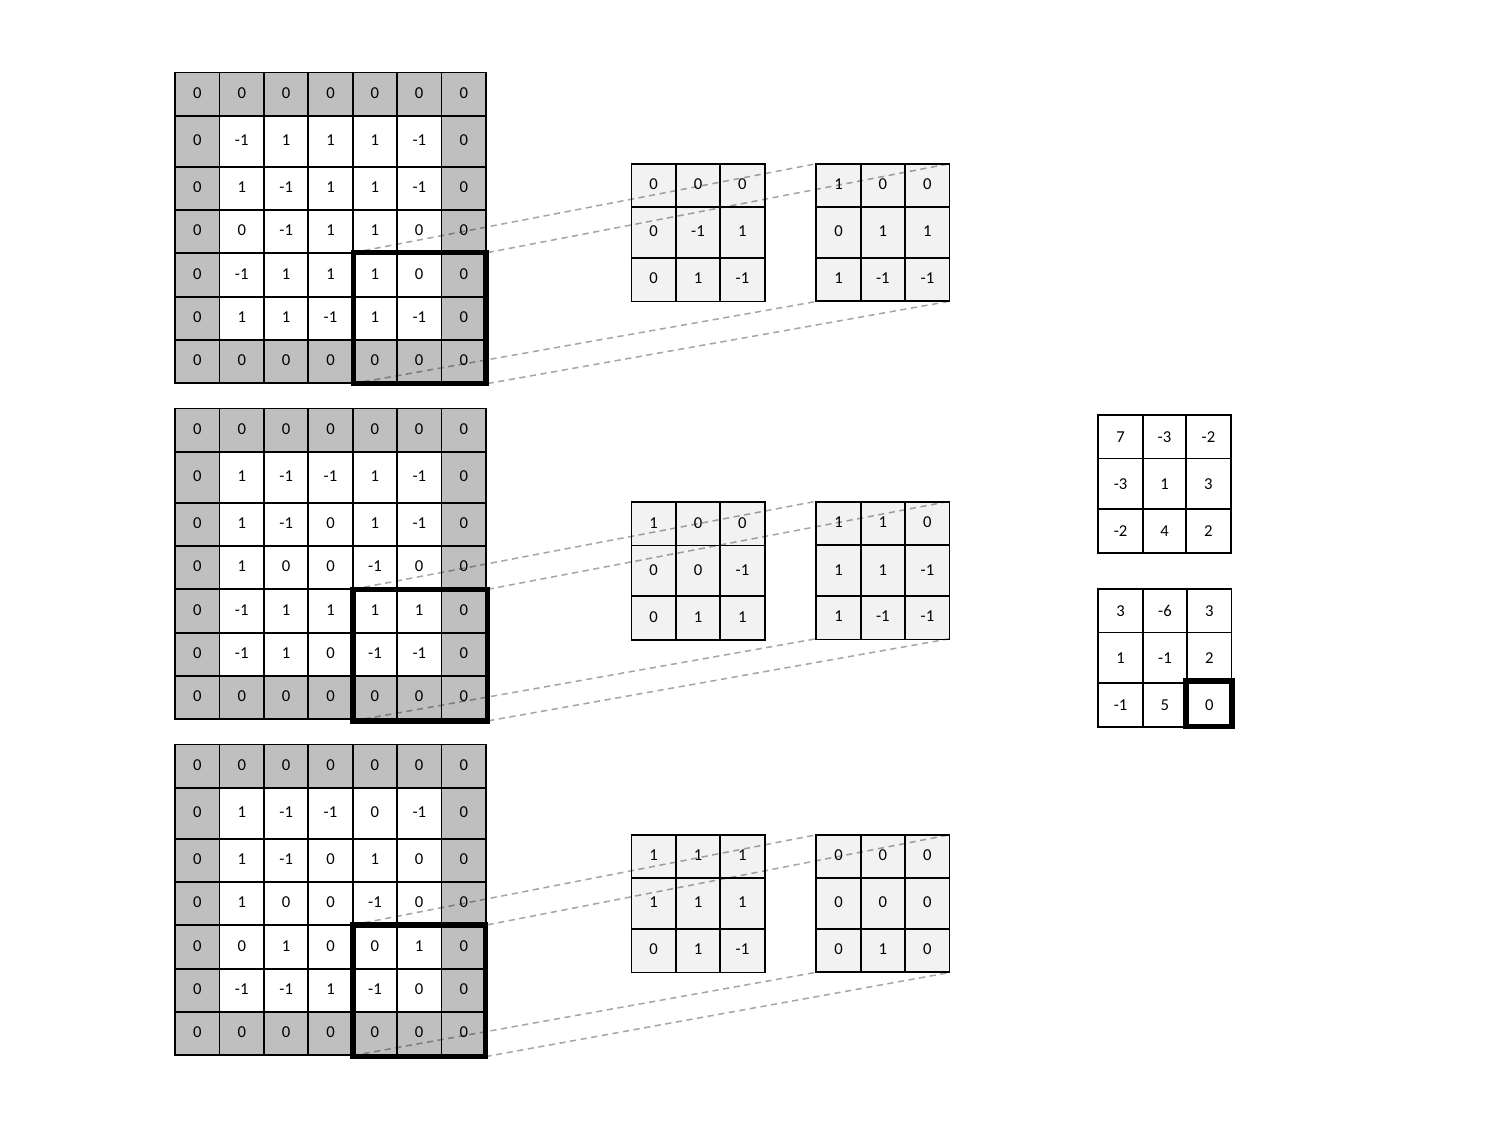

| 0 | 0 | 0 | 0 | 0 | 0 | 0 |
| --- | --- | --- | --- | --- | --- | --- |
| 0 | -1 | 1 | 1 | 1 | -1 | 0 |
| 0 | 1 | -1 | 1 | 1 | -1 | 0 |
| 0 | 0 | -1 | 1 | 1 | 0 | 0 |
| 0 | -1 | 1 | 1 | 1 | 0 | 0 |
| 0 | 1 | 1 | -1 | 1 | -1 | 0 |
| 0 | 0 | 0 | 0 | 0 | 0 | 0 |
| 1 | 0 | 0 |
| --- | --- | --- |
| 0 | 1 | 1 |
| 1 | -1 | -1 |
| 0 | 0 | 0 |
| --- | --- | --- |
| 0 | -1 | 1 |
| 0 | 1 | -1 |
|  |
| --- |
| 0 | 0 | 0 | 0 | 0 | 0 | 0 |
| --- | --- | --- | --- | --- | --- | --- |
| 0 | 1 | -1 | -1 | 1 | -1 | 0 |
| 0 | 1 | -1 | 0 | 1 | -1 | 0 |
| 0 | 1 | 0 | 0 | -1 | 0 | 0 |
| 0 | -1 | 1 | 1 | 1 | 1 | 0 |
| 0 | -1 | 1 | 0 | -1 | -1 | 0 |
| 0 | 0 | 0 | 0 | 0 | 0 | 0 |
| 7 | -3 | -2 |
| --- | --- | --- |
| -3 | 1 | 3 |
| -2 | 4 | 2 |
| 1 | 1 | 0 |
| --- | --- | --- |
| 1 | 1 | -1 |
| 1 | -1 | -1 |
| 1 | 0 | 0 |
| --- | --- | --- |
| 0 | 0 | -1 |
| 0 | 1 | 1 |
| 3 | -6 | 3 |
| --- | --- | --- |
| 1 | -1 | 2 |
| -1 | 5 | 0 |
|  |
| --- |
|  |
| --- |
| 0 | 0 | 0 | 0 | 0 | 0 | 0 |
| --- | --- | --- | --- | --- | --- | --- |
| 0 | 1 | -1 | -1 | 0 | -1 | 0 |
| 0 | 1 | -1 | 0 | 1 | 0 | 0 |
| 0 | 1 | 0 | 0 | -1 | 0 | 0 |
| 0 | 0 | 1 | 0 | 0 | 1 | 0 |
| 0 | -1 | -1 | 1 | -1 | 0 | 0 |
| 0 | 0 | 0 | 0 | 0 | 0 | 0 |
| 0 | 0 | 0 |
| --- | --- | --- |
| 0 | 0 | 0 |
| 0 | 1 | 0 |
| 1 | 1 | 1 |
| --- | --- | --- |
| 1 | 1 | 1 |
| 0 | 1 | -1 |
|  |
| --- |